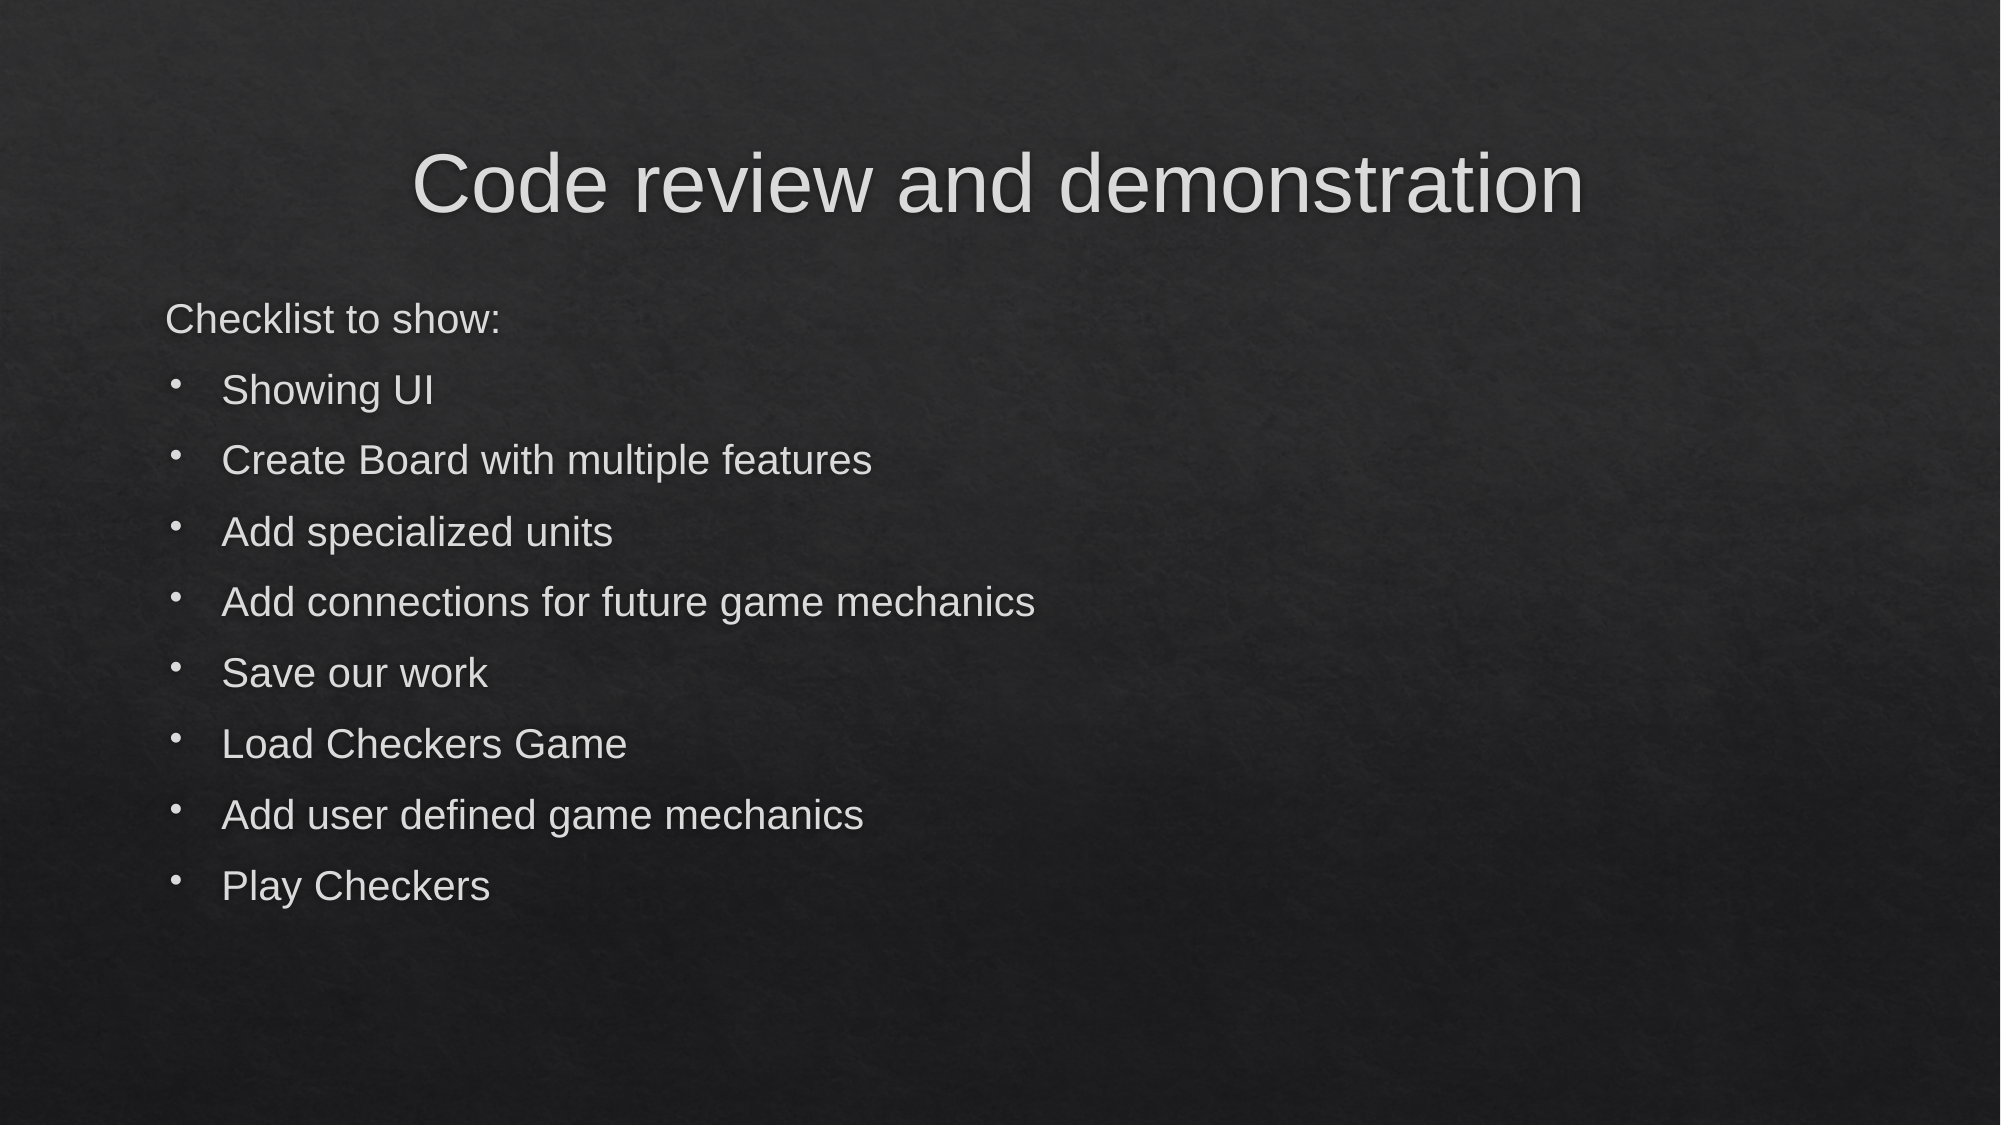

# Code review and demonstration
Checklist to show:
Showing UI
Create Board with multiple features
Add specialized units
Add connections for future game mechanics
Save our work
Load Checkers Game
Add user defined game mechanics
Play Checkers